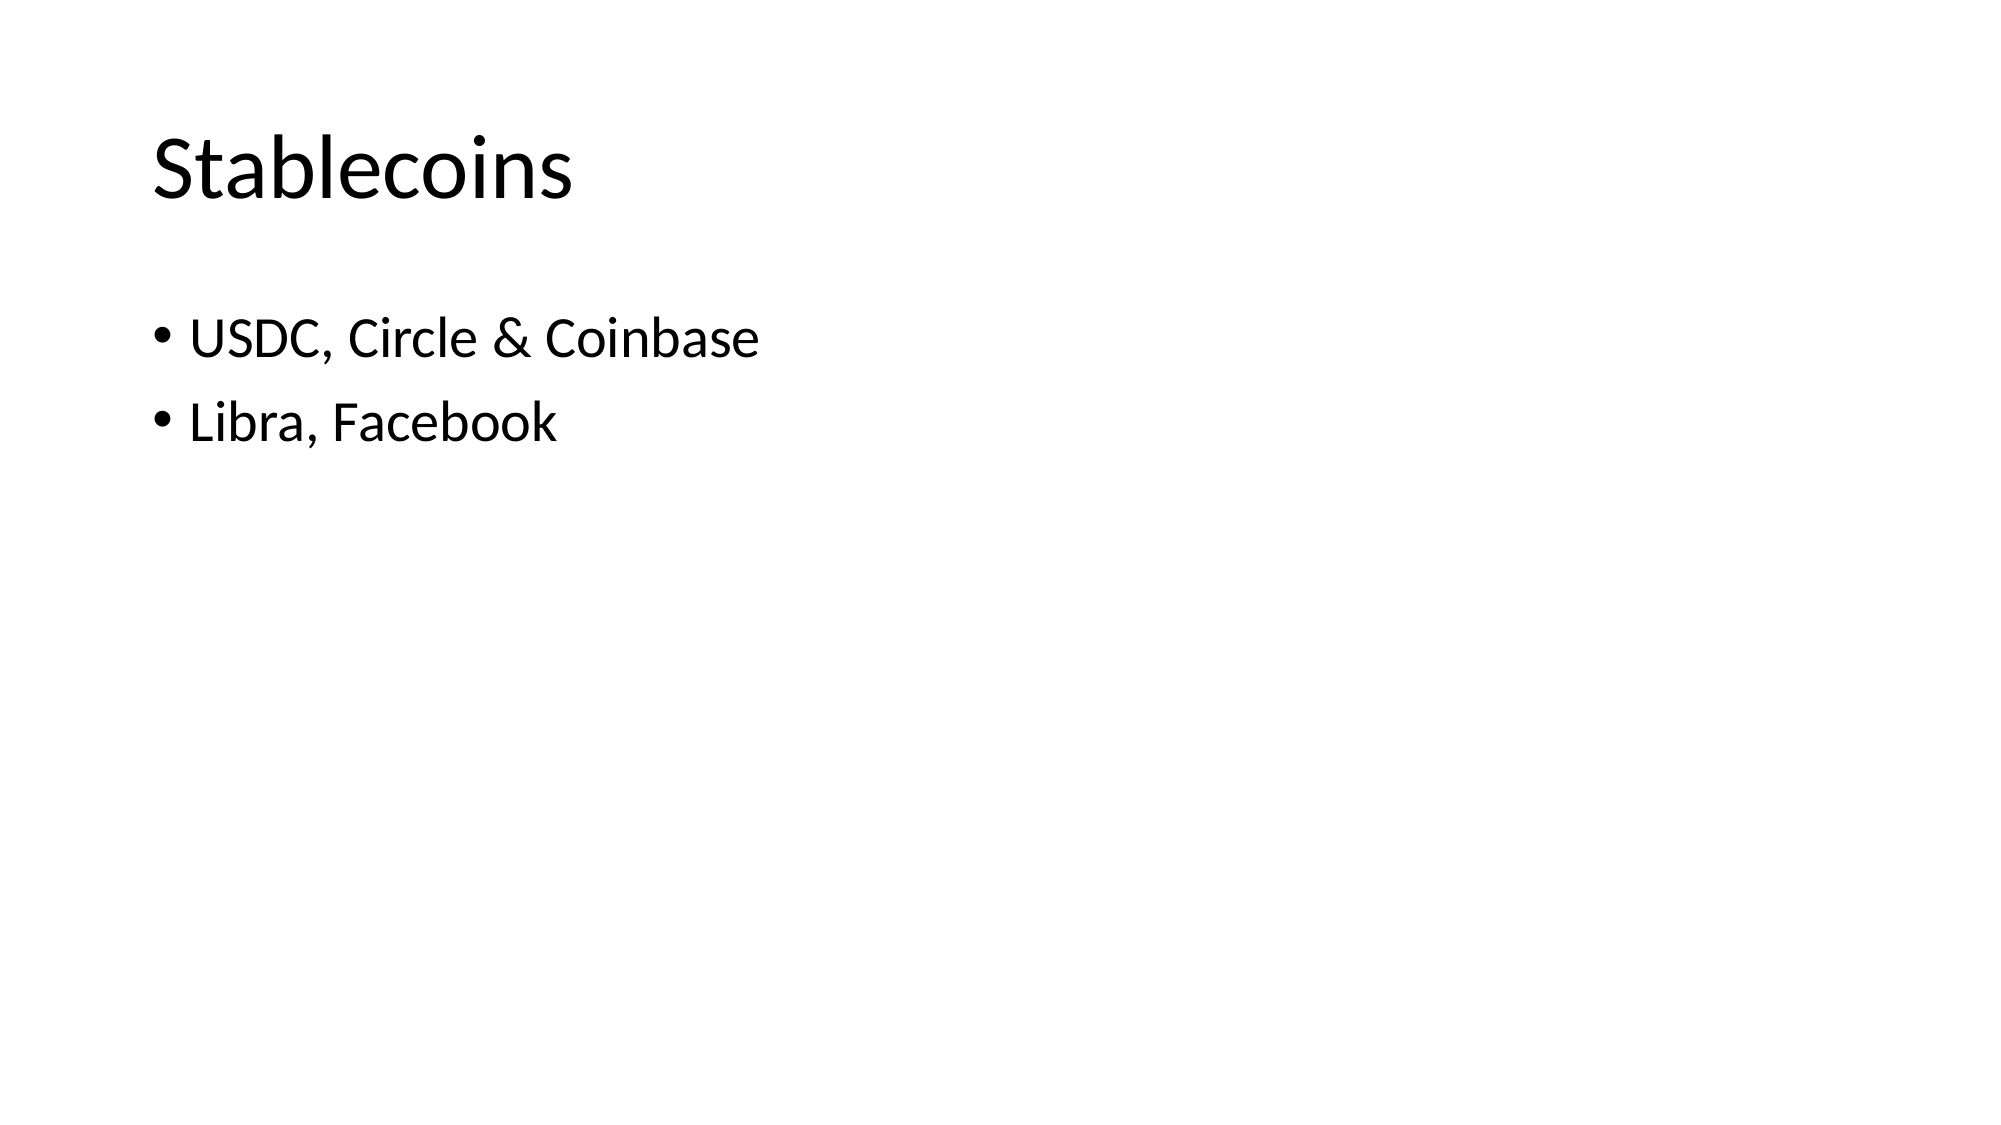

# Stablecoins
USDC, Circle & Coinbase
Libra, Facebook